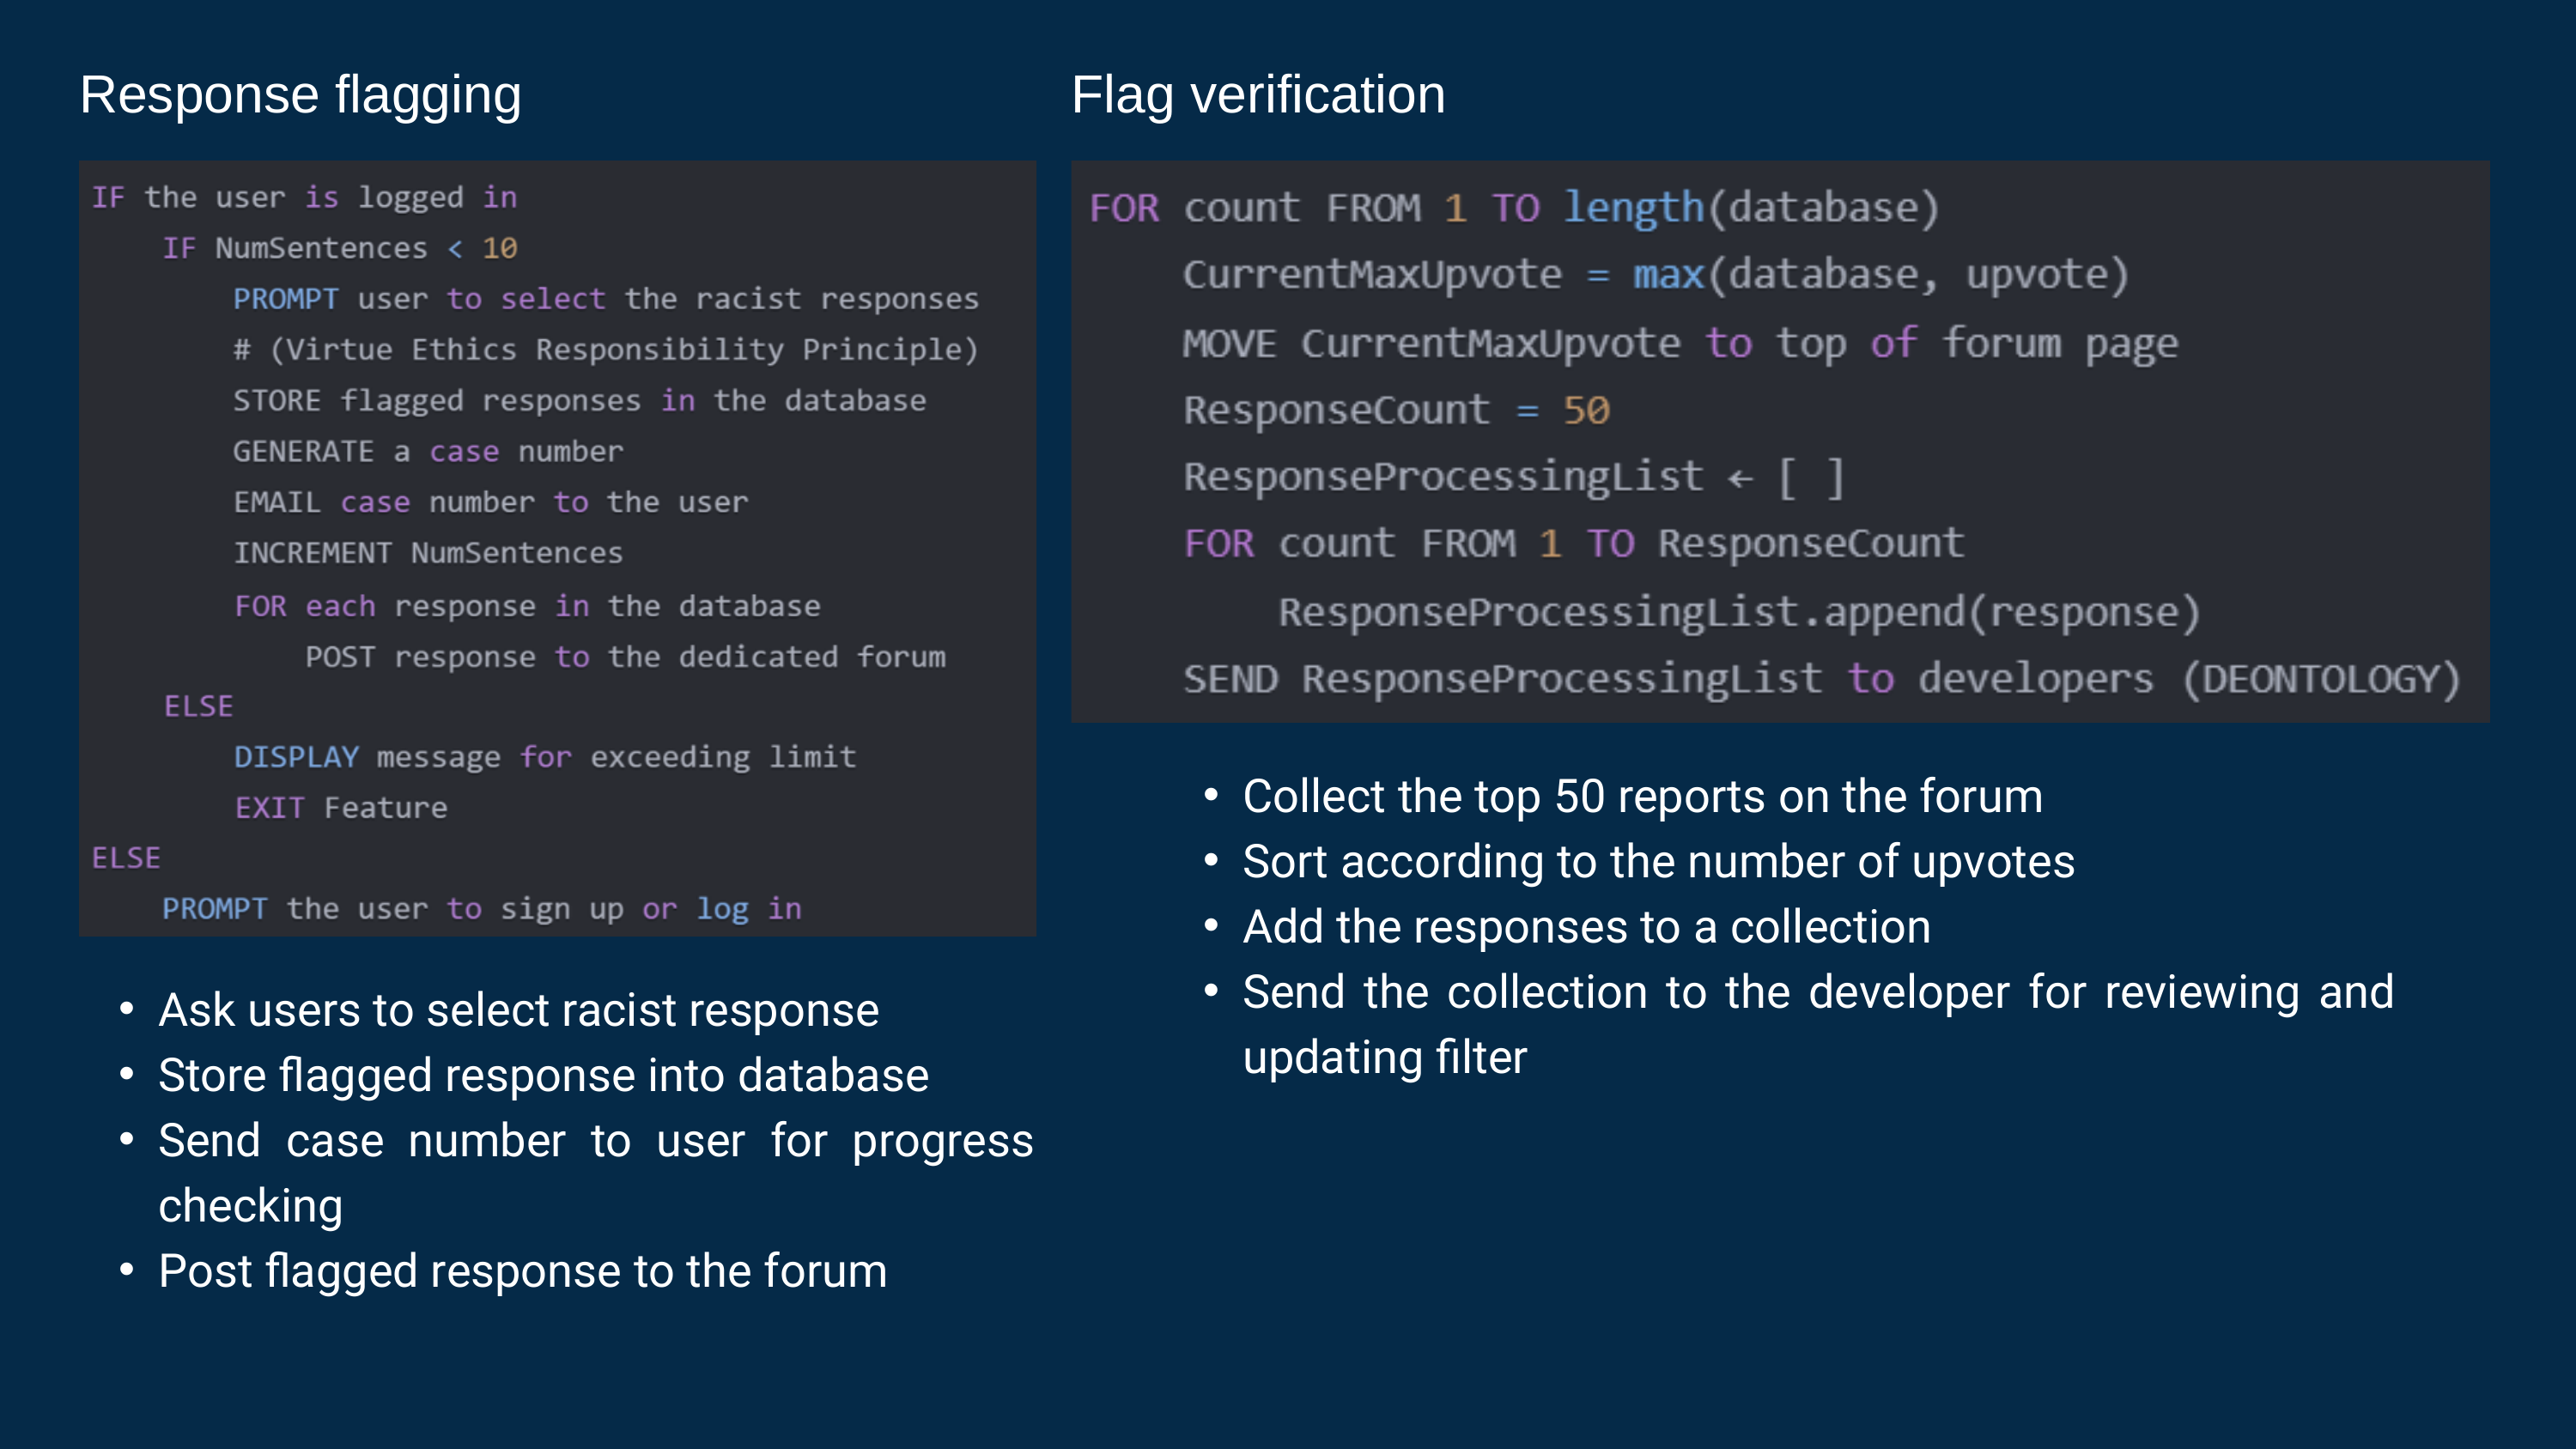

Response flagging

Ask users to select racist response
Store flagged response into database
Send case number to user for progress checking
Post flagged response to the forum
Flag verification

Collect the top 50 reports on the forum
Sort according to the number of upvotes
Add the responses to a collection
Send the collection to the developer for reviewing and updating filter